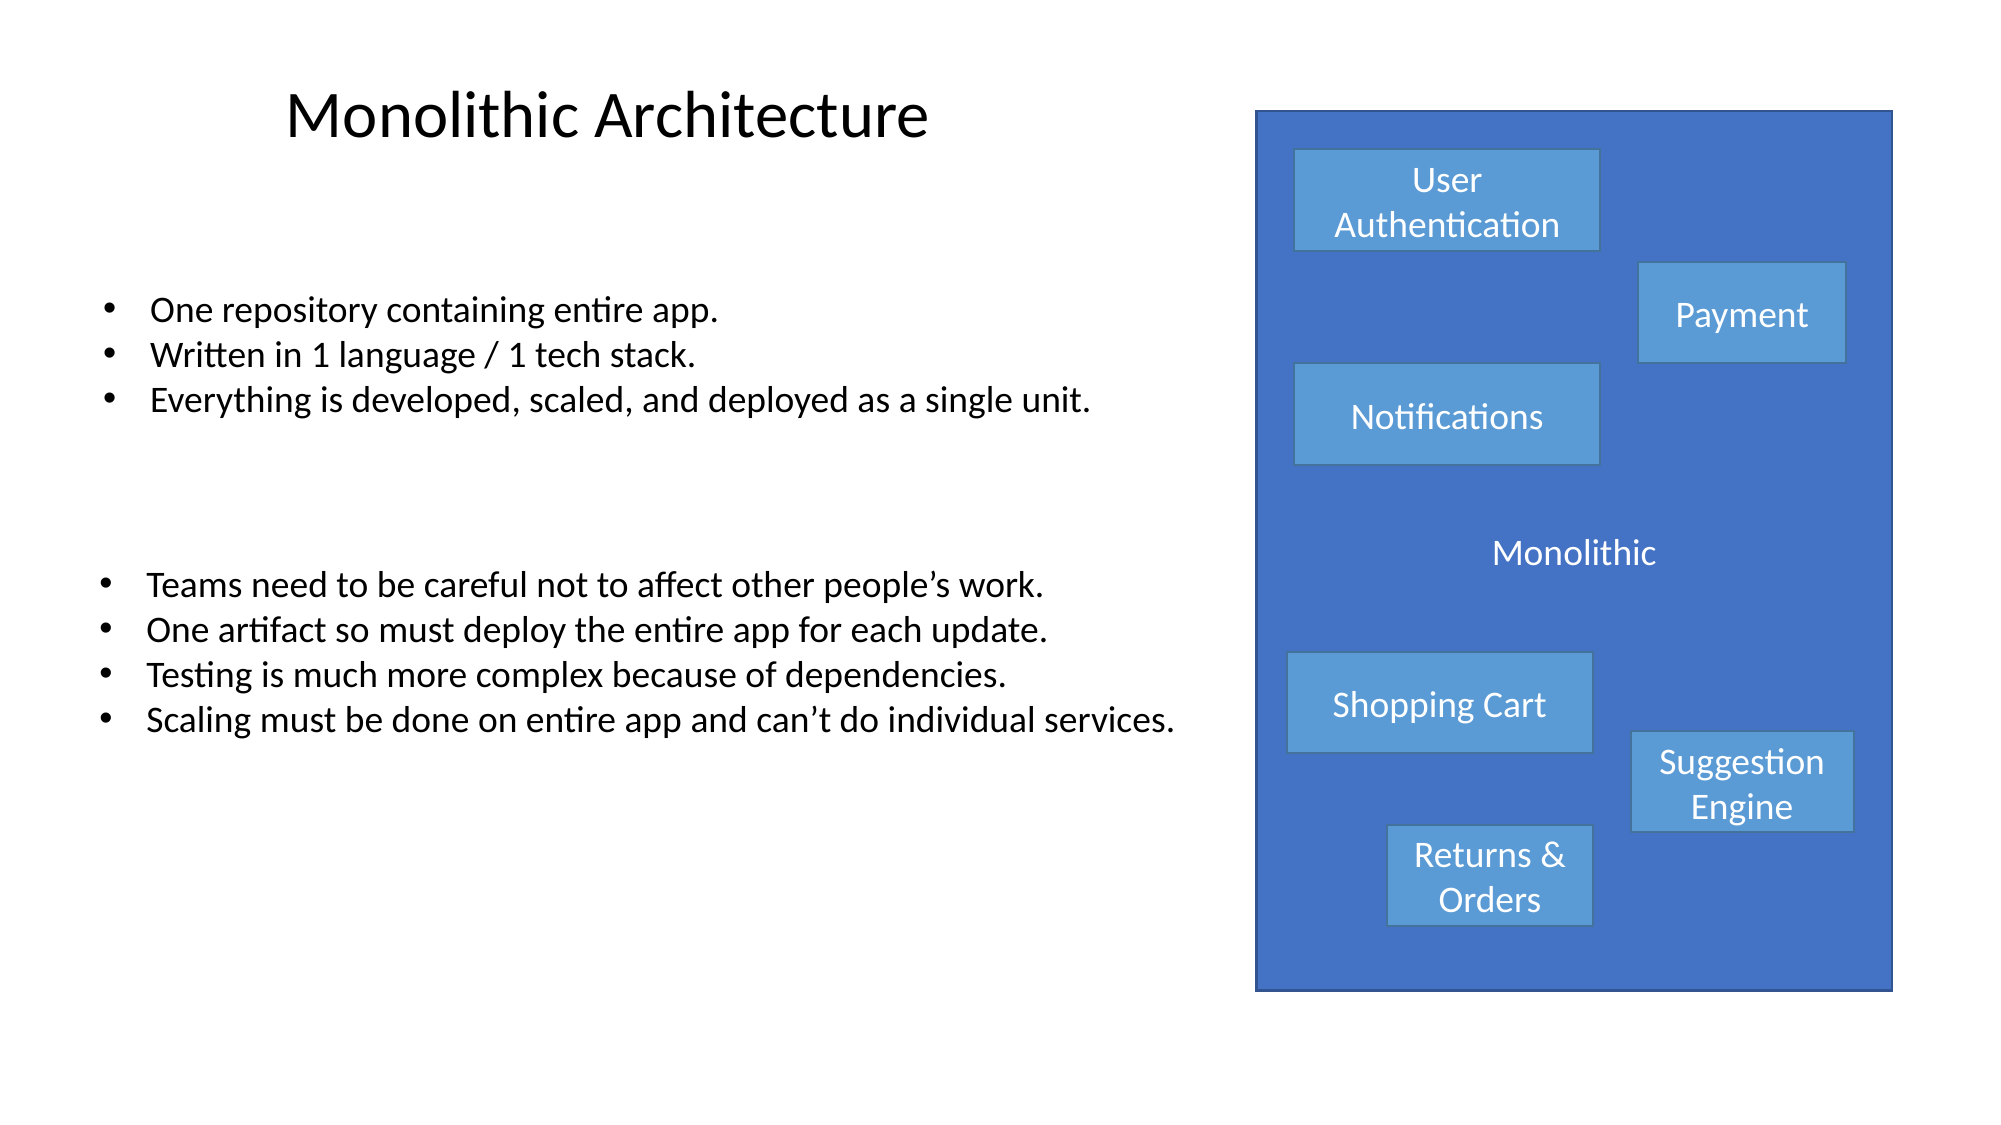

Monolithic Architecture
Monolithic
User Authentication
Payment
One repository containing entire app.
Written in 1 language / 1 tech stack.
Everything is developed, scaled, and deployed as a single unit.

Notifications
Teams need to be careful not to affect other people’s work.
One artifact so must deploy the entire app for each update.
Testing is much more complex because of dependencies.
Scaling must be done on entire app and can’t do individual services.

Shopping Cart
Suggestion Engine
Returns & Orders